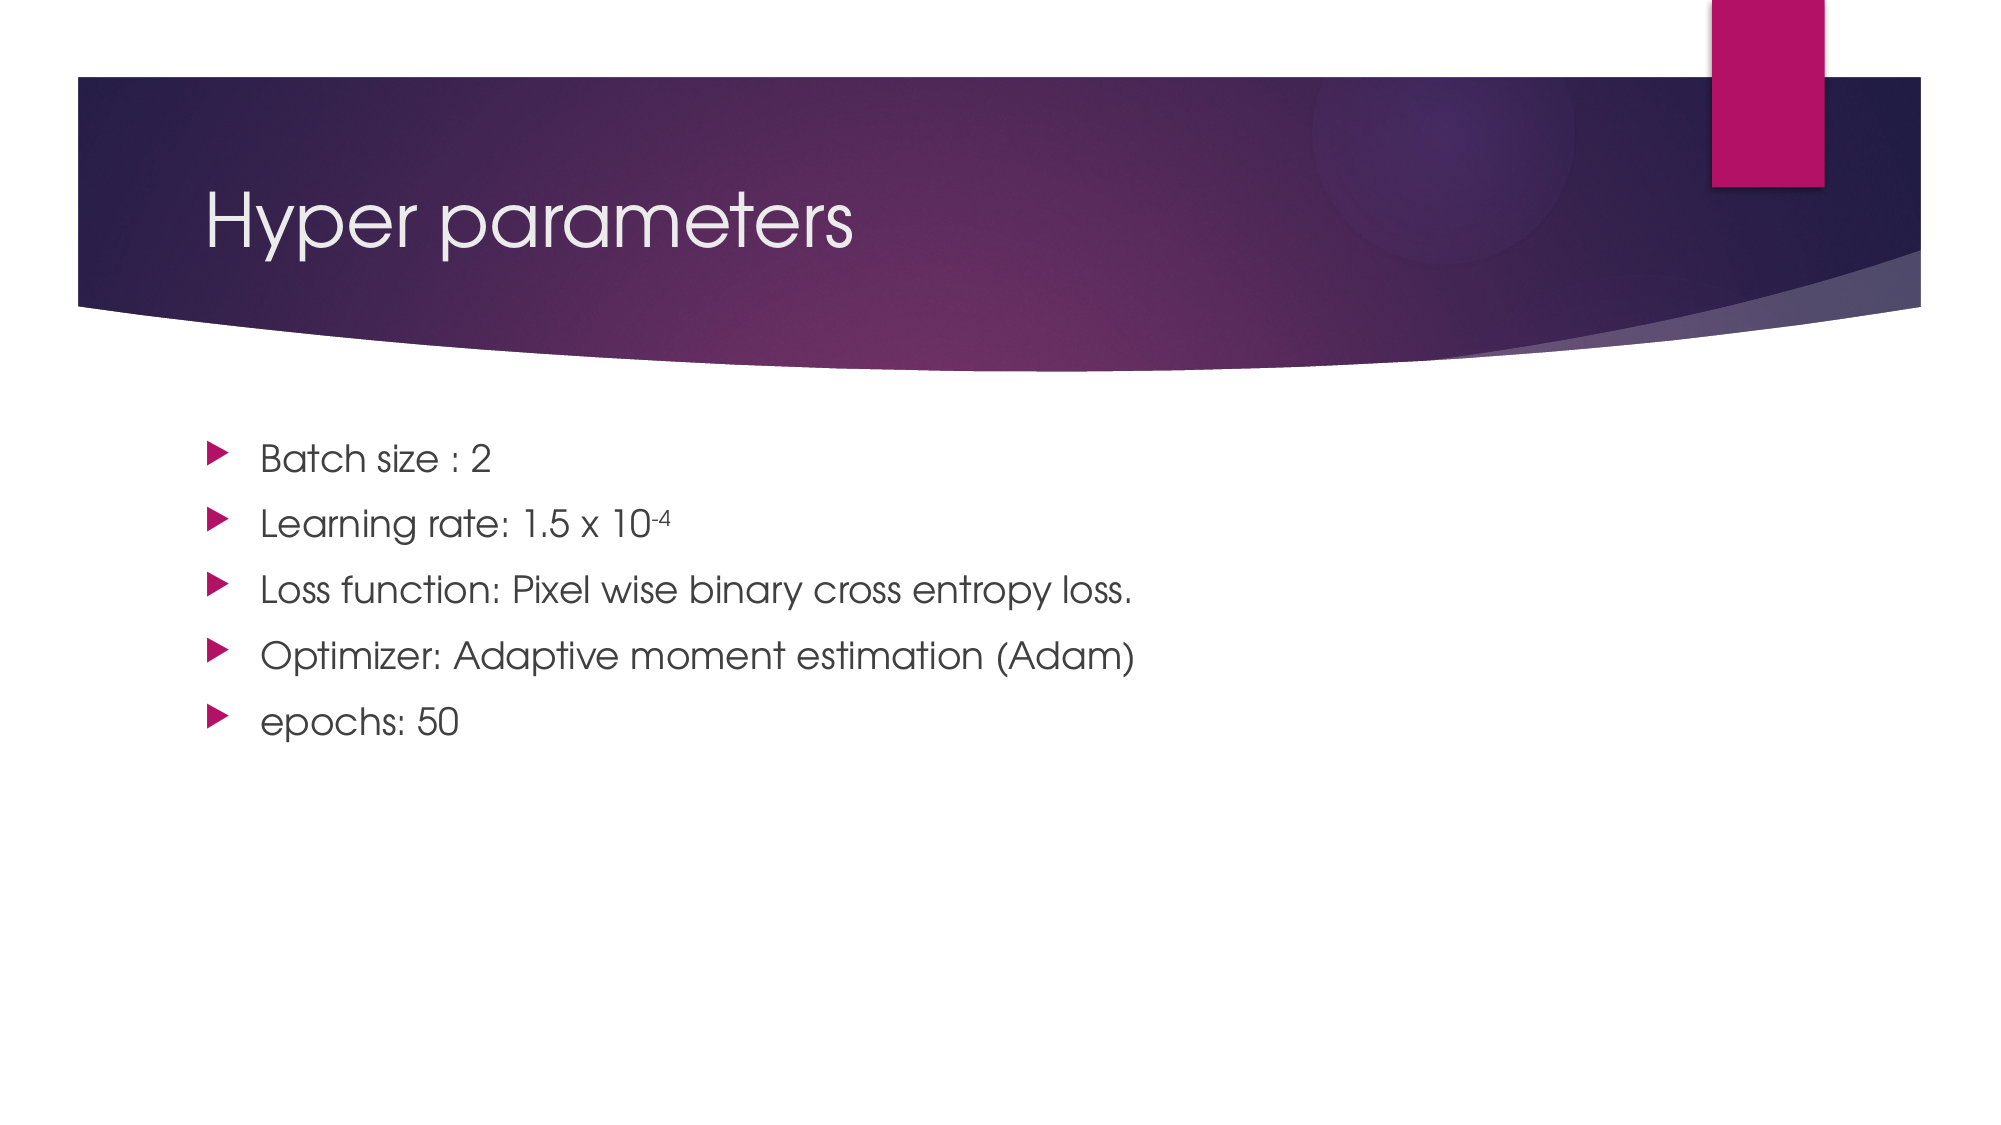

# Hyper parameters
Batch size : 2
Learning rate: 1.5 x 10-4
Loss function: Pixel wise binary cross entropy loss.
Optimizer: Adaptive moment estimation (Adam)
epochs: 50